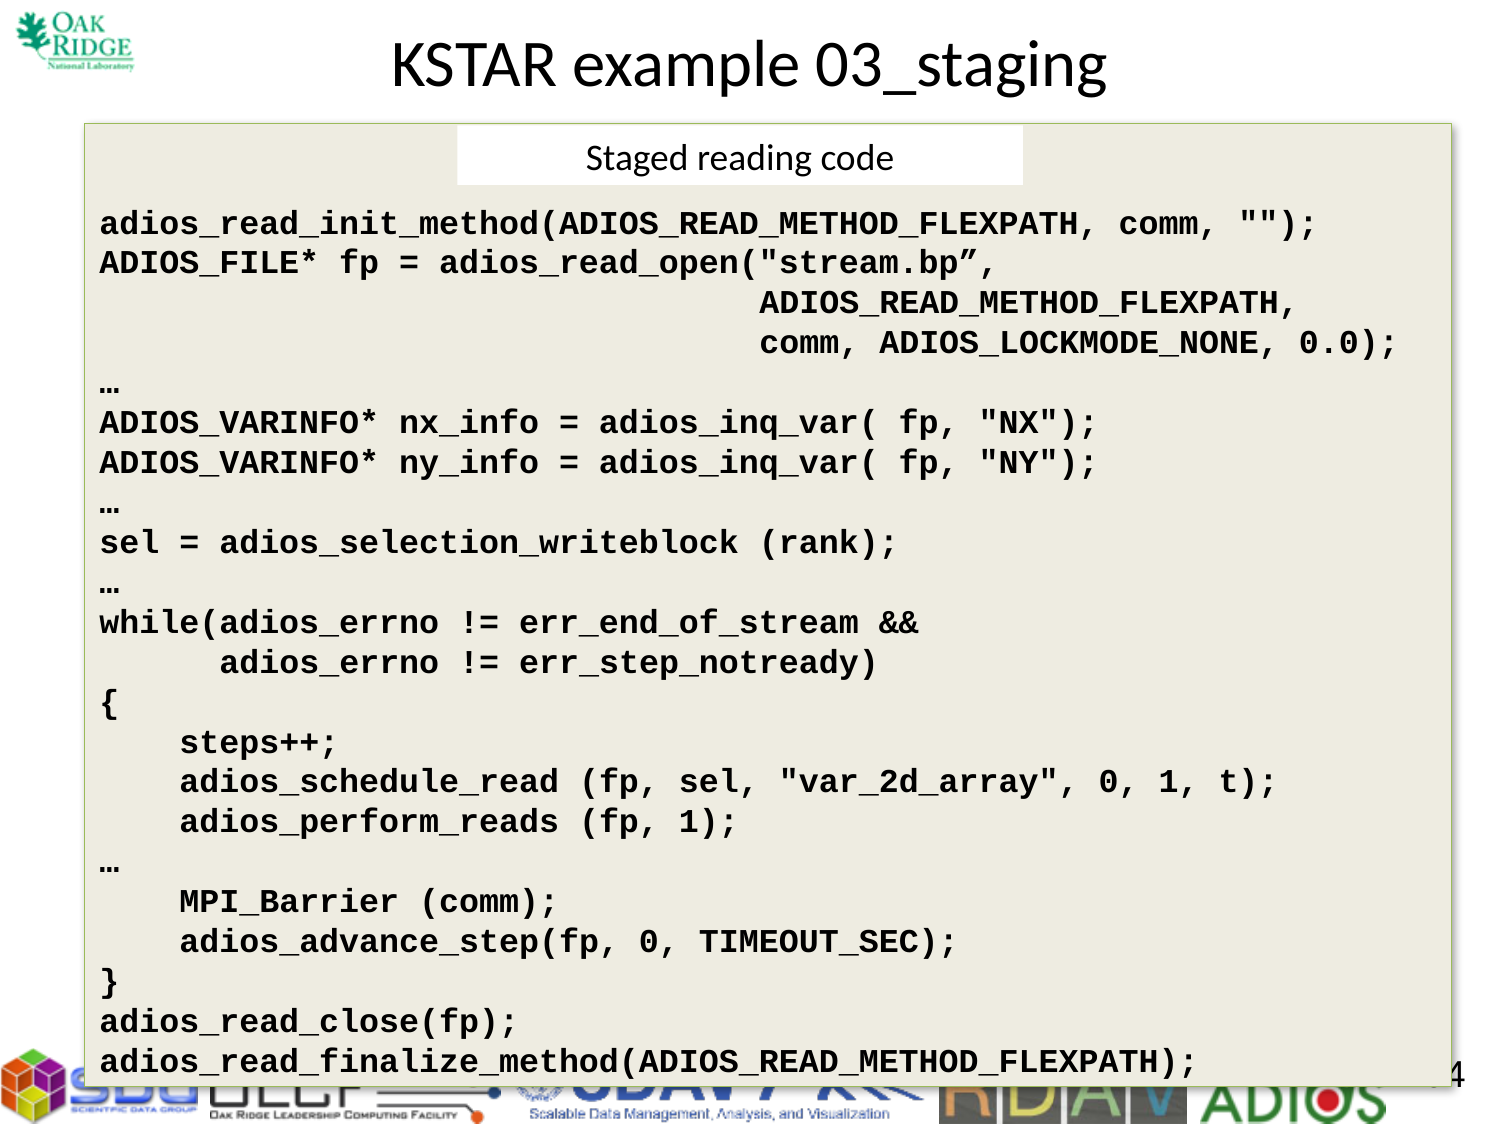

# KSTAR example 03_staging

adios_read_init_method(ADIOS_READ_METHOD_FLEXPATH, comm, "");
ADIOS_FILE* fp = adios_read_open("stream.bp”,
                                 ADIOS_READ_METHOD_FLEXPATH,
                                 comm, ADIOS_LOCKMODE_NONE, 0.0);
…
ADIOS_VARINFO* nx_info = adios_inq_var( fp, "NX");
ADIOS_VARINFO* ny_info = adios_inq_var( fp, "NY");
…
sel = adios_selection_writeblock (rank);
…
while(adios_errno != err_end_of_stream &&
      adios_errno != err_step_notready)
{
    steps++;
    adios_schedule_read (fp, sel, "var_2d_array", 0, 1, t);
    adios_perform_reads (fp, 1);
…
    MPI_Barrier (comm);
    adios_advance_step(fp, 0, TIMEOUT_SEC);
}
adios_read_close(fp);    adios_read_finalize_method(ADIOS_READ_METHOD_FLEXPATH);
Staged reading code
94